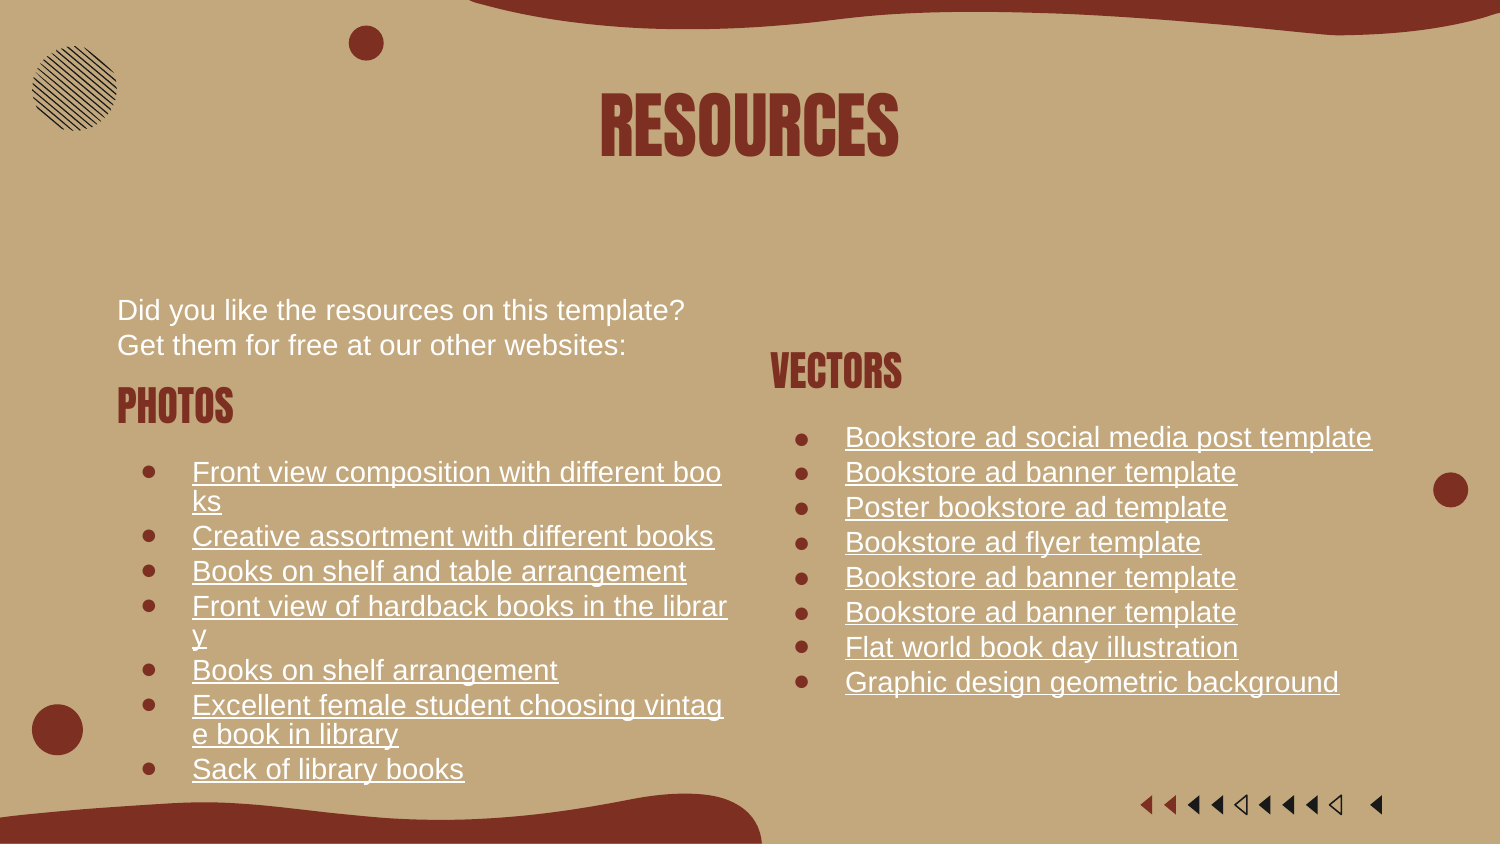

# RESOURCES
Did you like the resources on this template? Get them for free at our other websites:
PHOTOS
Front view composition with different books
Creative assortment with different books
Books on shelf and table arrangement
Front view of hardback books in the library
Books on shelf arrangement
Excellent female student choosing vintage book in library
Sack of library books
VECTORS
Bookstore ad social media post template
Bookstore ad banner template
Poster bookstore ad template
Bookstore ad flyer template
Bookstore ad banner template
Bookstore ad banner template
Flat world book day illustration
Graphic design geometric background